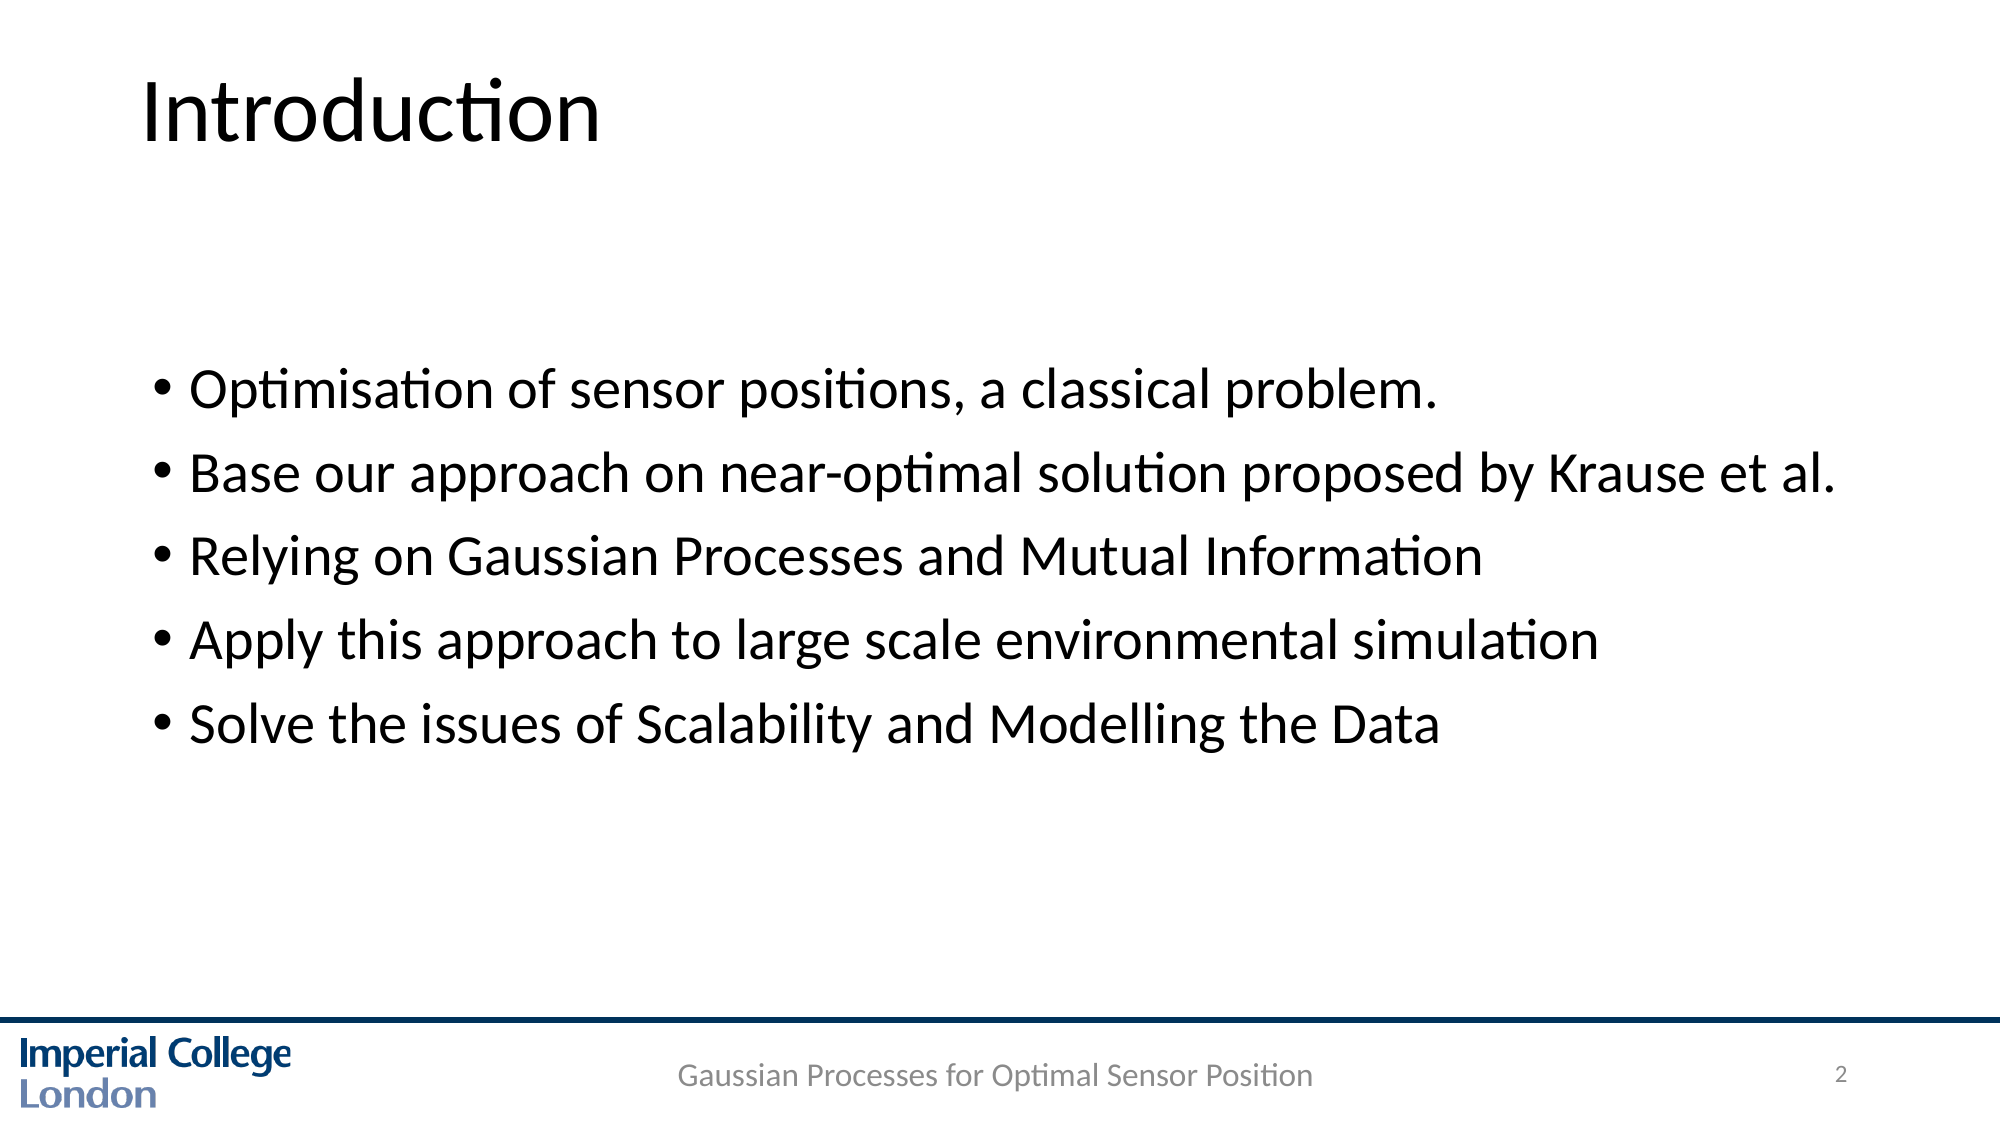

# Introduction
Optimisation of sensor positions, a classical problem.
Base our approach on near-optimal solution proposed by Krause et al.
Relying on Gaussian Processes and Mutual Information
Apply this approach to large scale environmental simulation
Solve the issues of Scalability and Modelling the Data

Gaussian Processes for Optimal Sensor Position
2